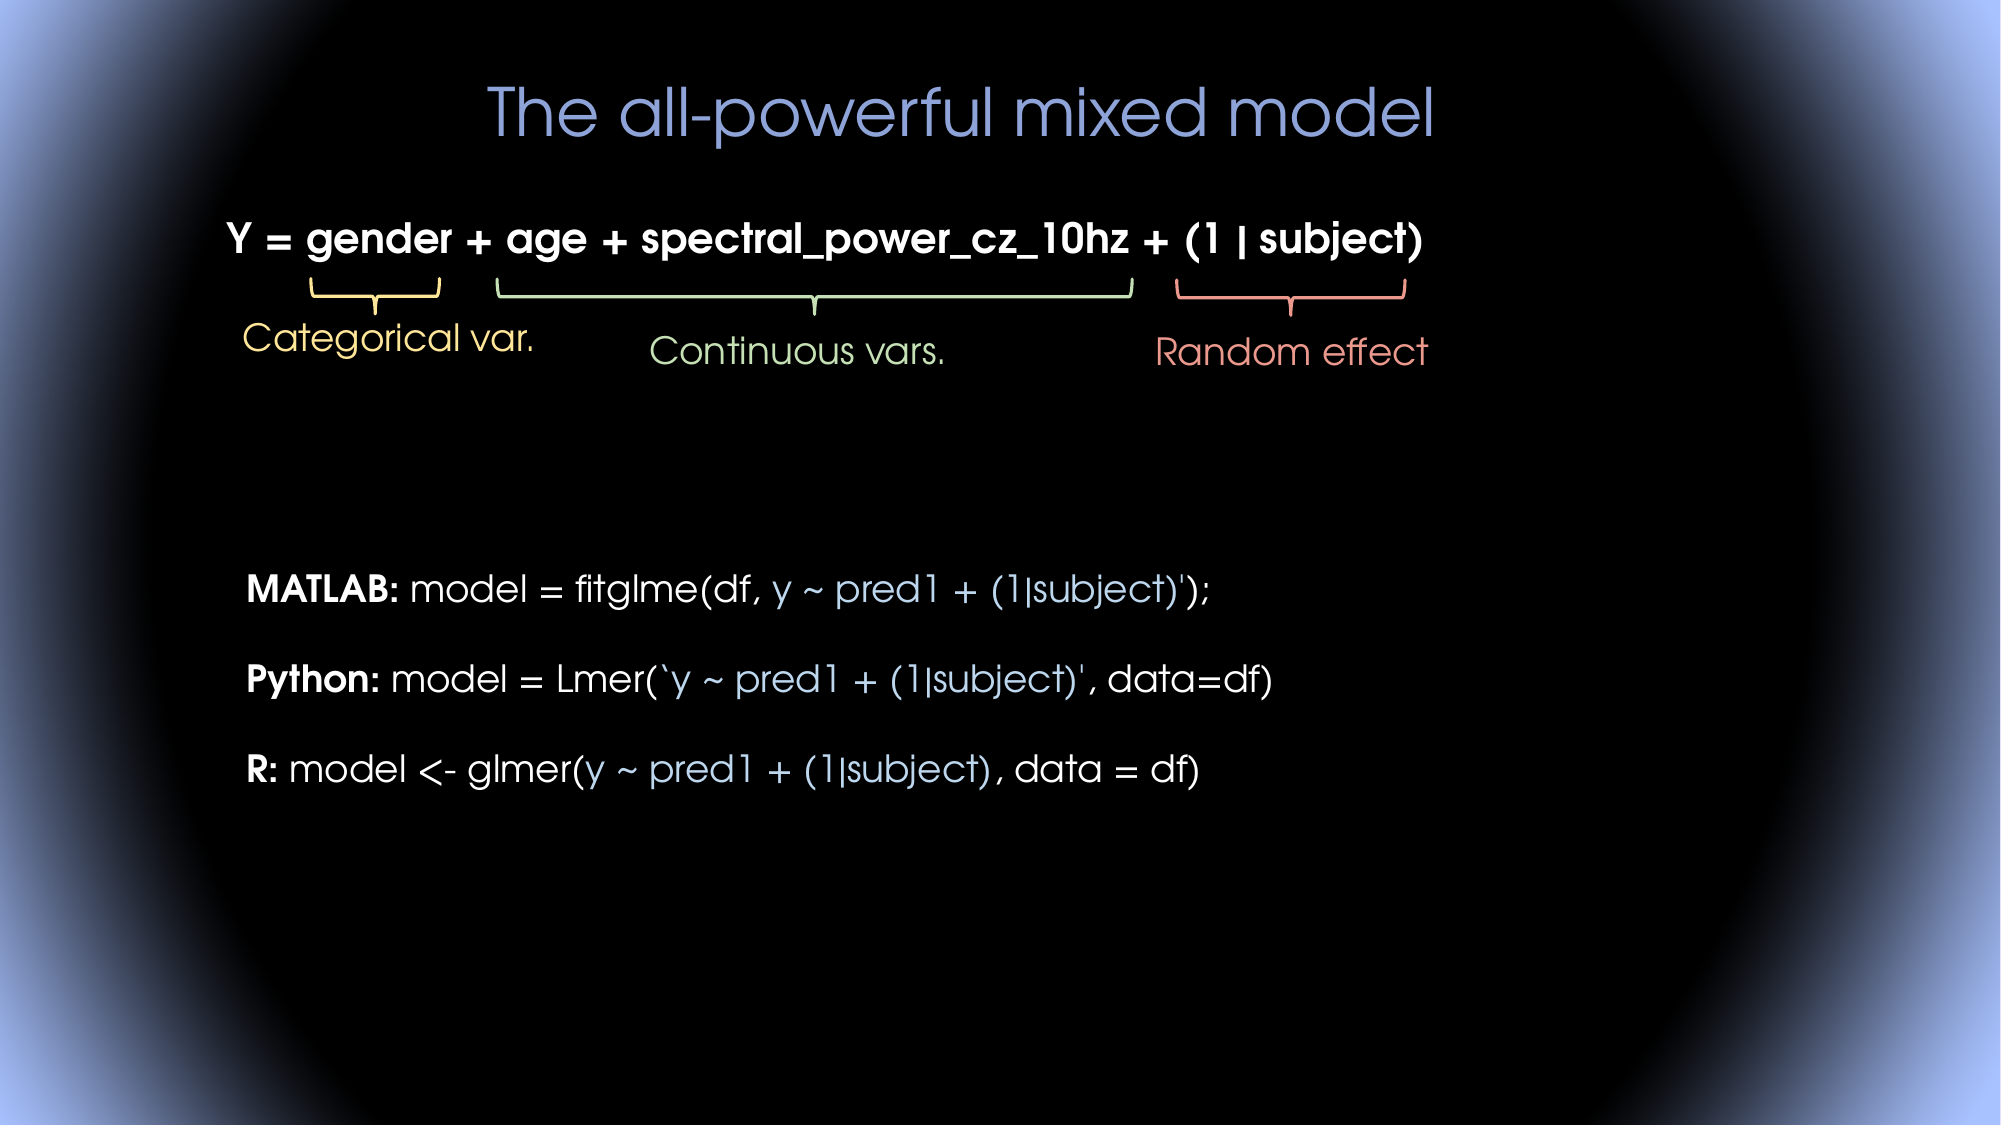

The all-powerful mixed model
Y = gender + age + spectral_power_cz_10hz + (1 | subject)

Categorical var.

Continuous vars.

Random effect
MATLAB: model = fitglme(df, y ~ pred1 + (1|subject)');

Python: model = Lmer(‘y ~ pred1 + (1|subject)', data=df)

R: model <- glmer(y ~ pred1 + (1|subject), data = df)